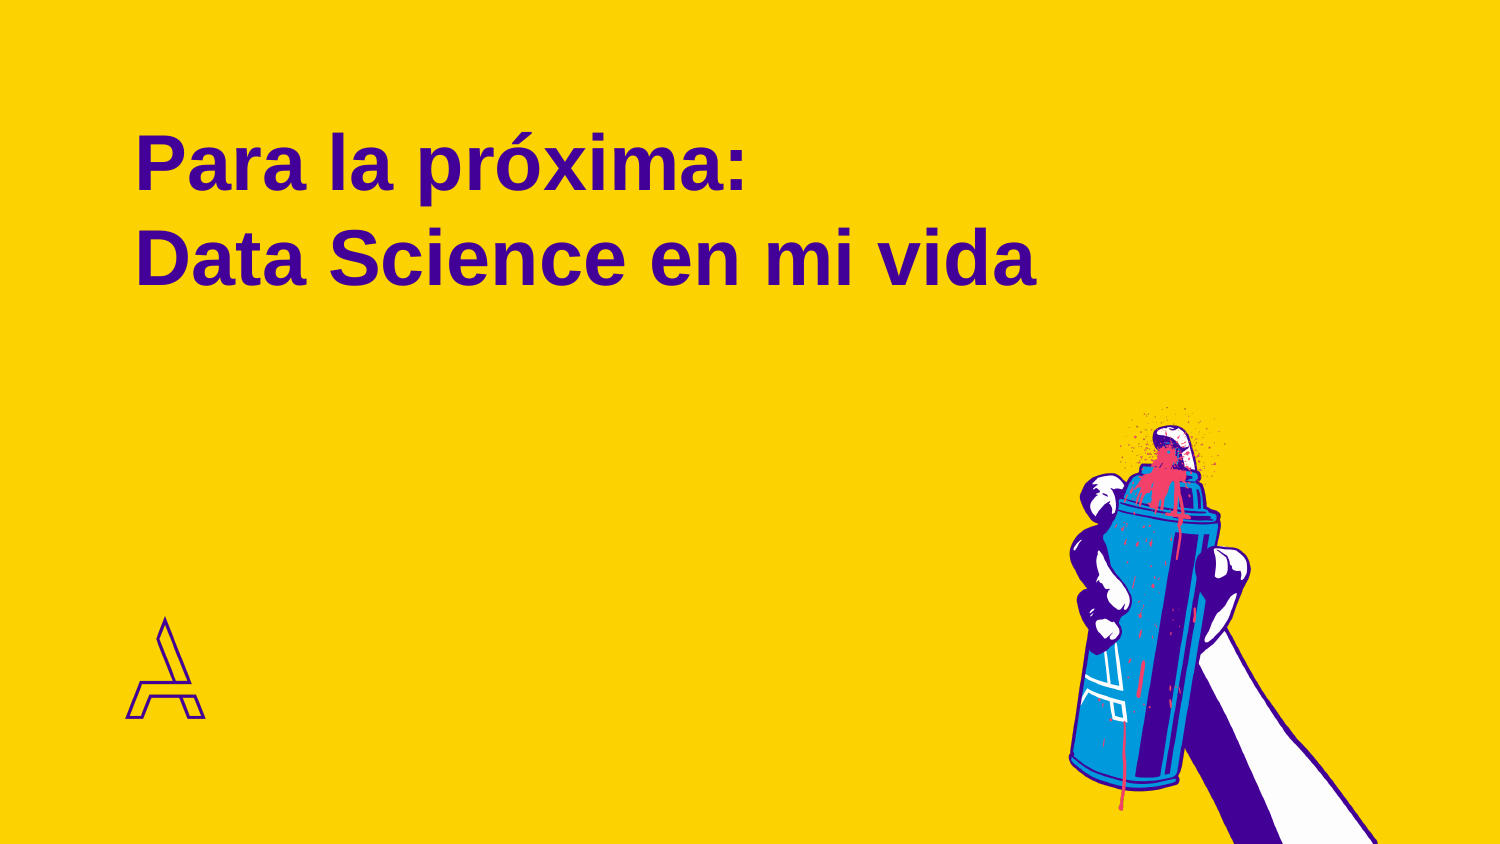

# Para la próxima:
Data Science en mi vida